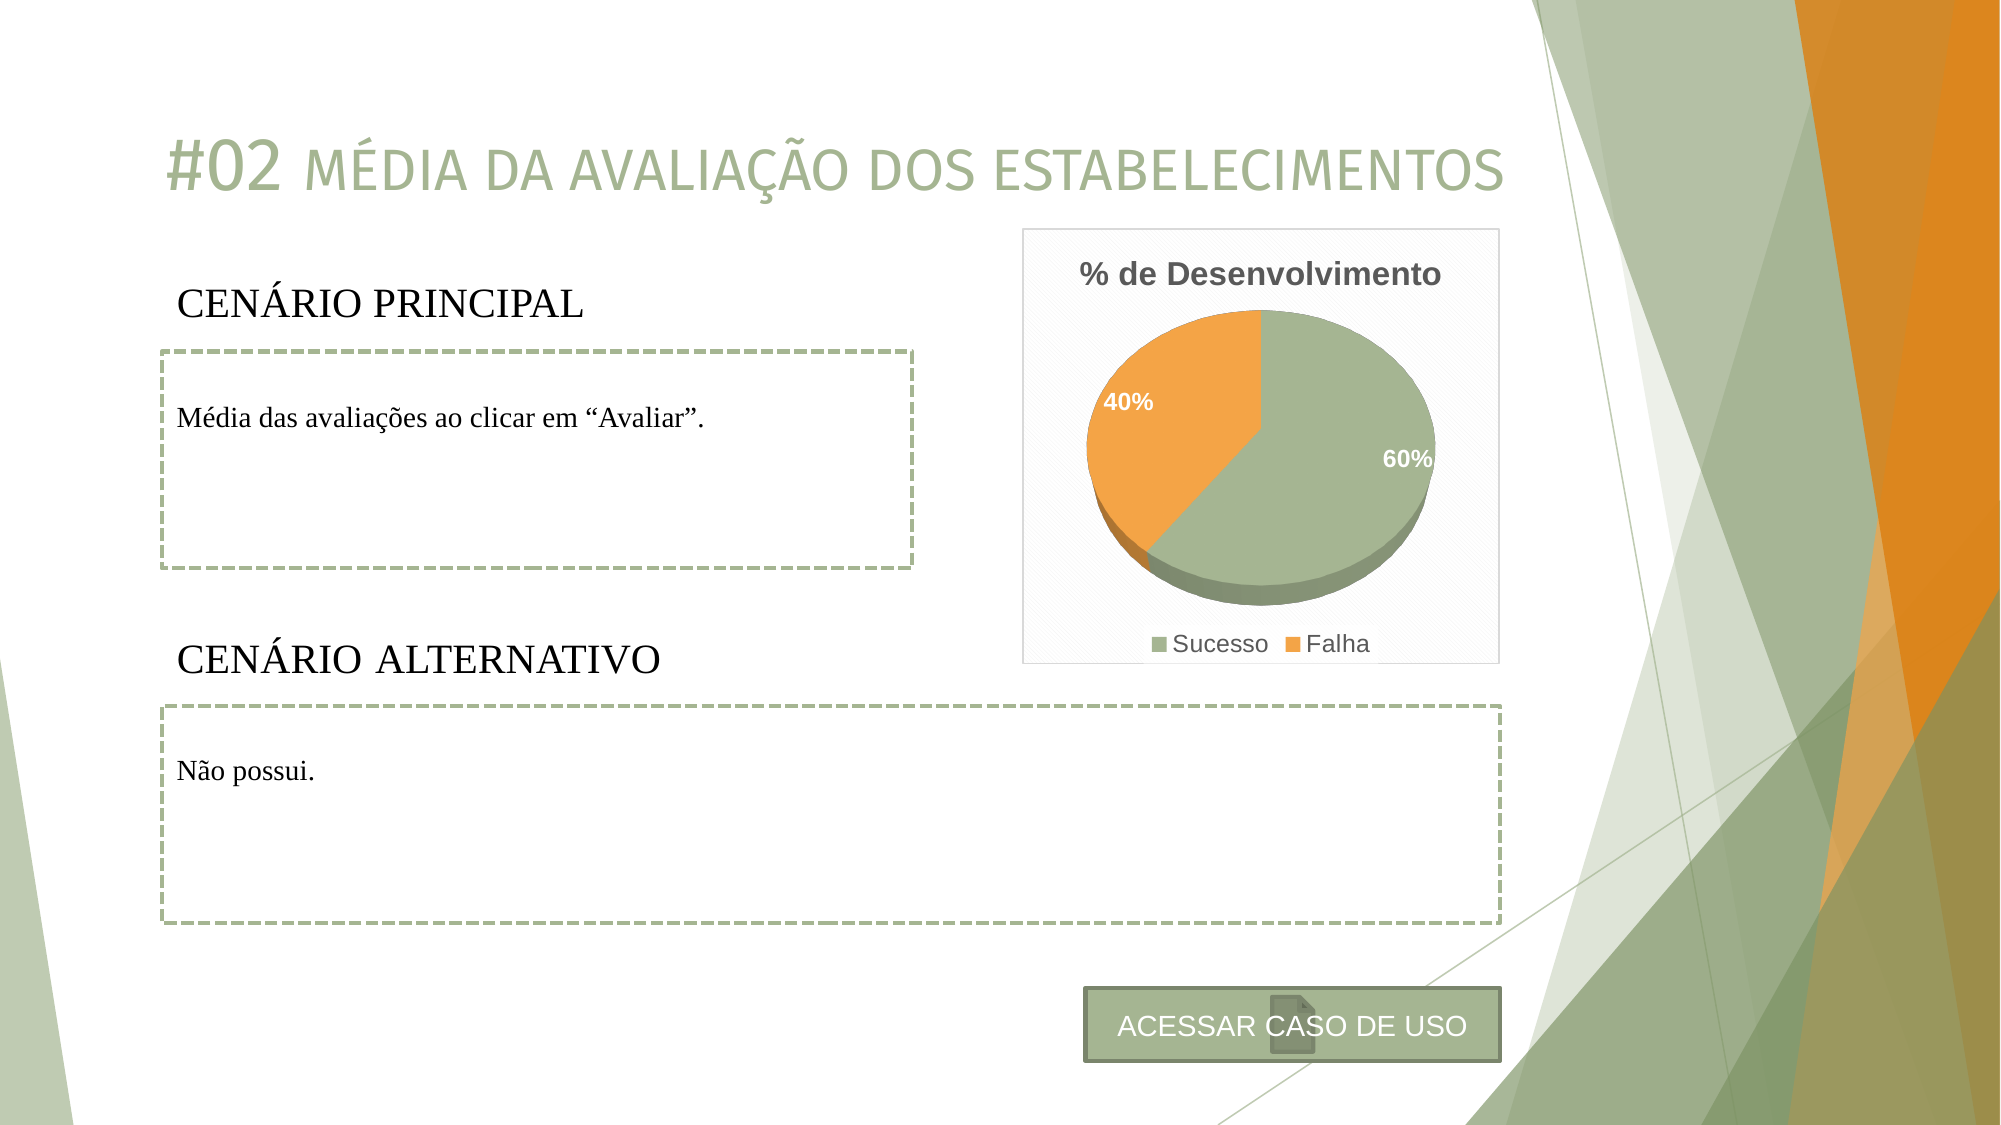

# #02 MÉDIA DA AVALIAÇÃO DOS ESTABELECIMENTOS

[unsupported chart]

CENÁRIO PRINCIPAL
Média das avaliações ao clicar em “Avaliar”.

CENÁRIO ALTERNATIVO
Não possui.

ACESSAR CASO DE USO